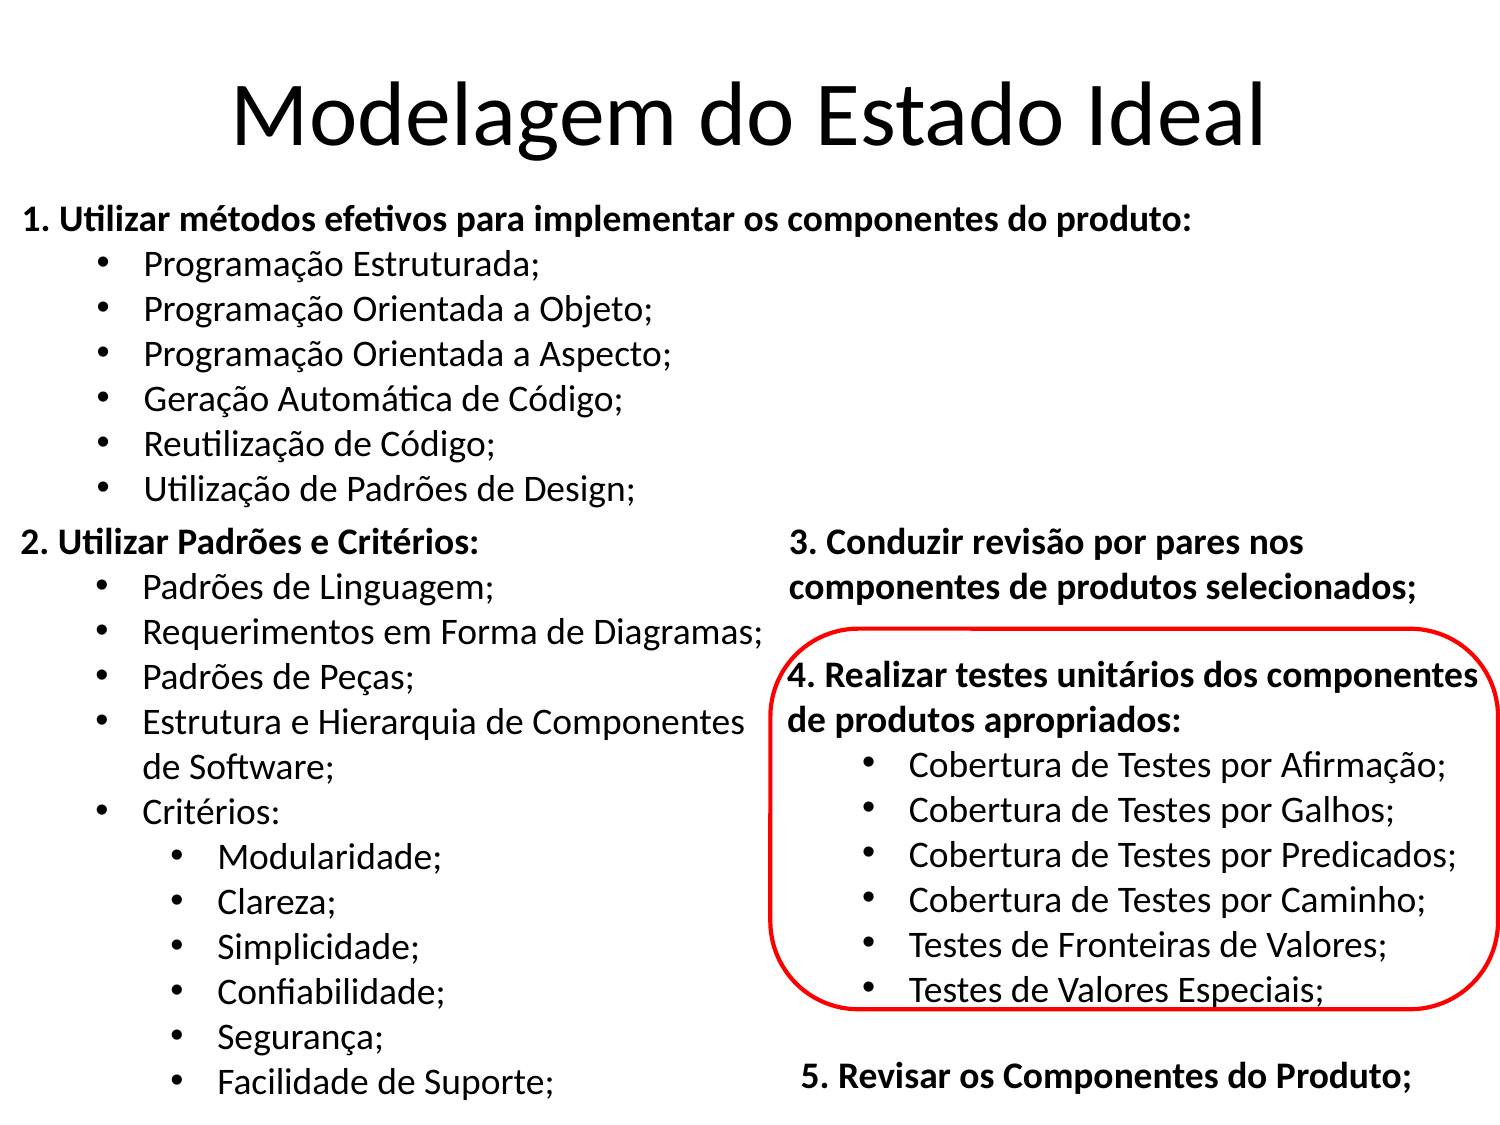

# Modelagem do Estado Ideal
1. Utilizar métodos efetivos para implementar os componentes do produto:
Programação Estruturada;
Programação Orientada a Objeto;
Programação Orientada a Aspecto;
Geração Automática de Código;
Reutilização de Código;
Utilização de Padrões de Design;
3. Conduzir revisão por pares nos componentes de produtos selecionados;
2. Utilizar Padrões e Critérios:
Padrões de Linguagem;
Requerimentos em Forma de Diagramas;
Padrões de Peças;
Estrutura e Hierarquia de Componentes de Software;
Critérios:
Modularidade;
Clareza;
Simplicidade;
Confiabilidade;
Segurança;
Facilidade de Suporte;

4. Realizar testes unitários dos componentes de produtos apropriados:
Cobertura de Testes por Afirmação;
Cobertura de Testes por Galhos;
Cobertura de Testes por Predicados;
Cobertura de Testes por Caminho;
Testes de Fronteiras de Valores;
Testes de Valores Especiais;
5. Revisar os Componentes do Produto;